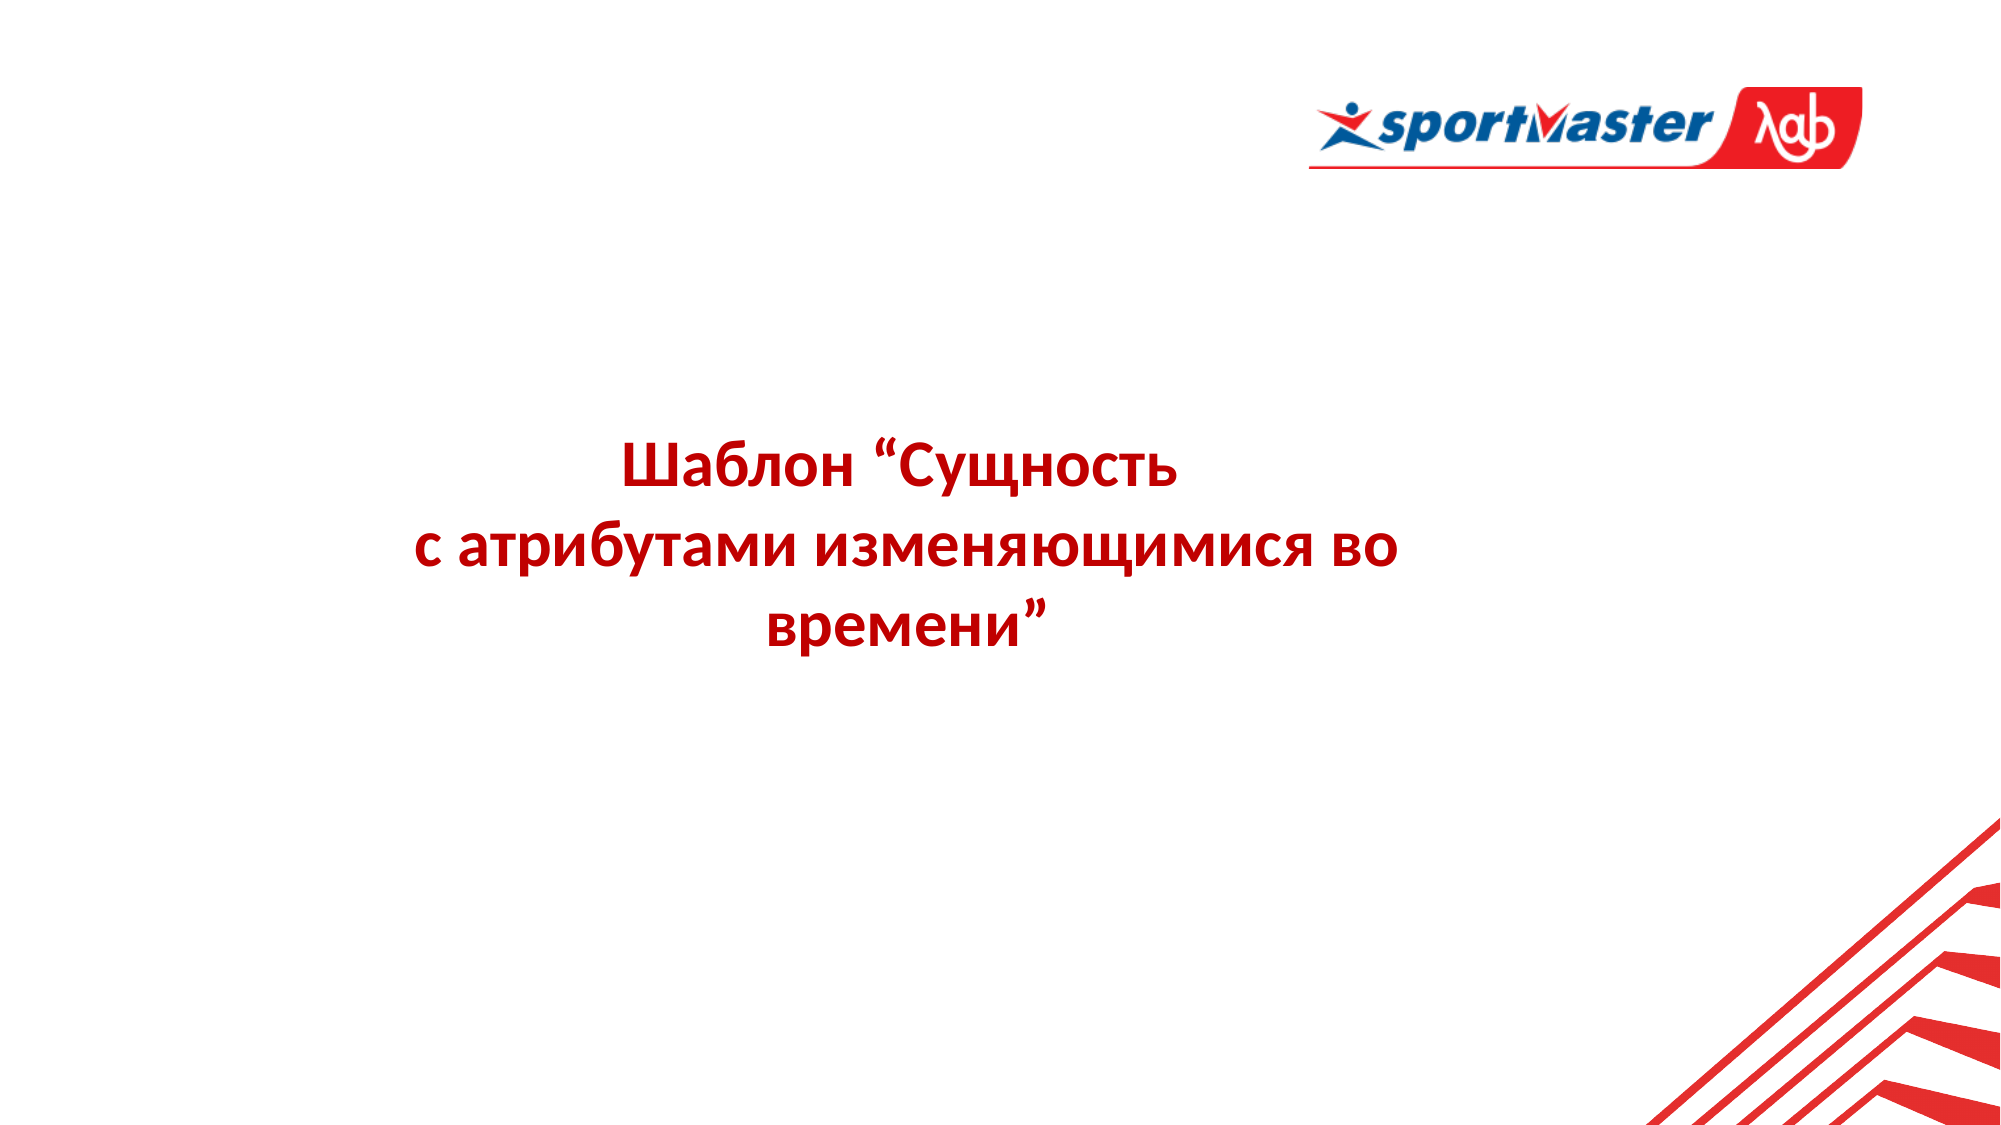

Шаблон “Сущность
с атрибутами изменяющимися во времени”